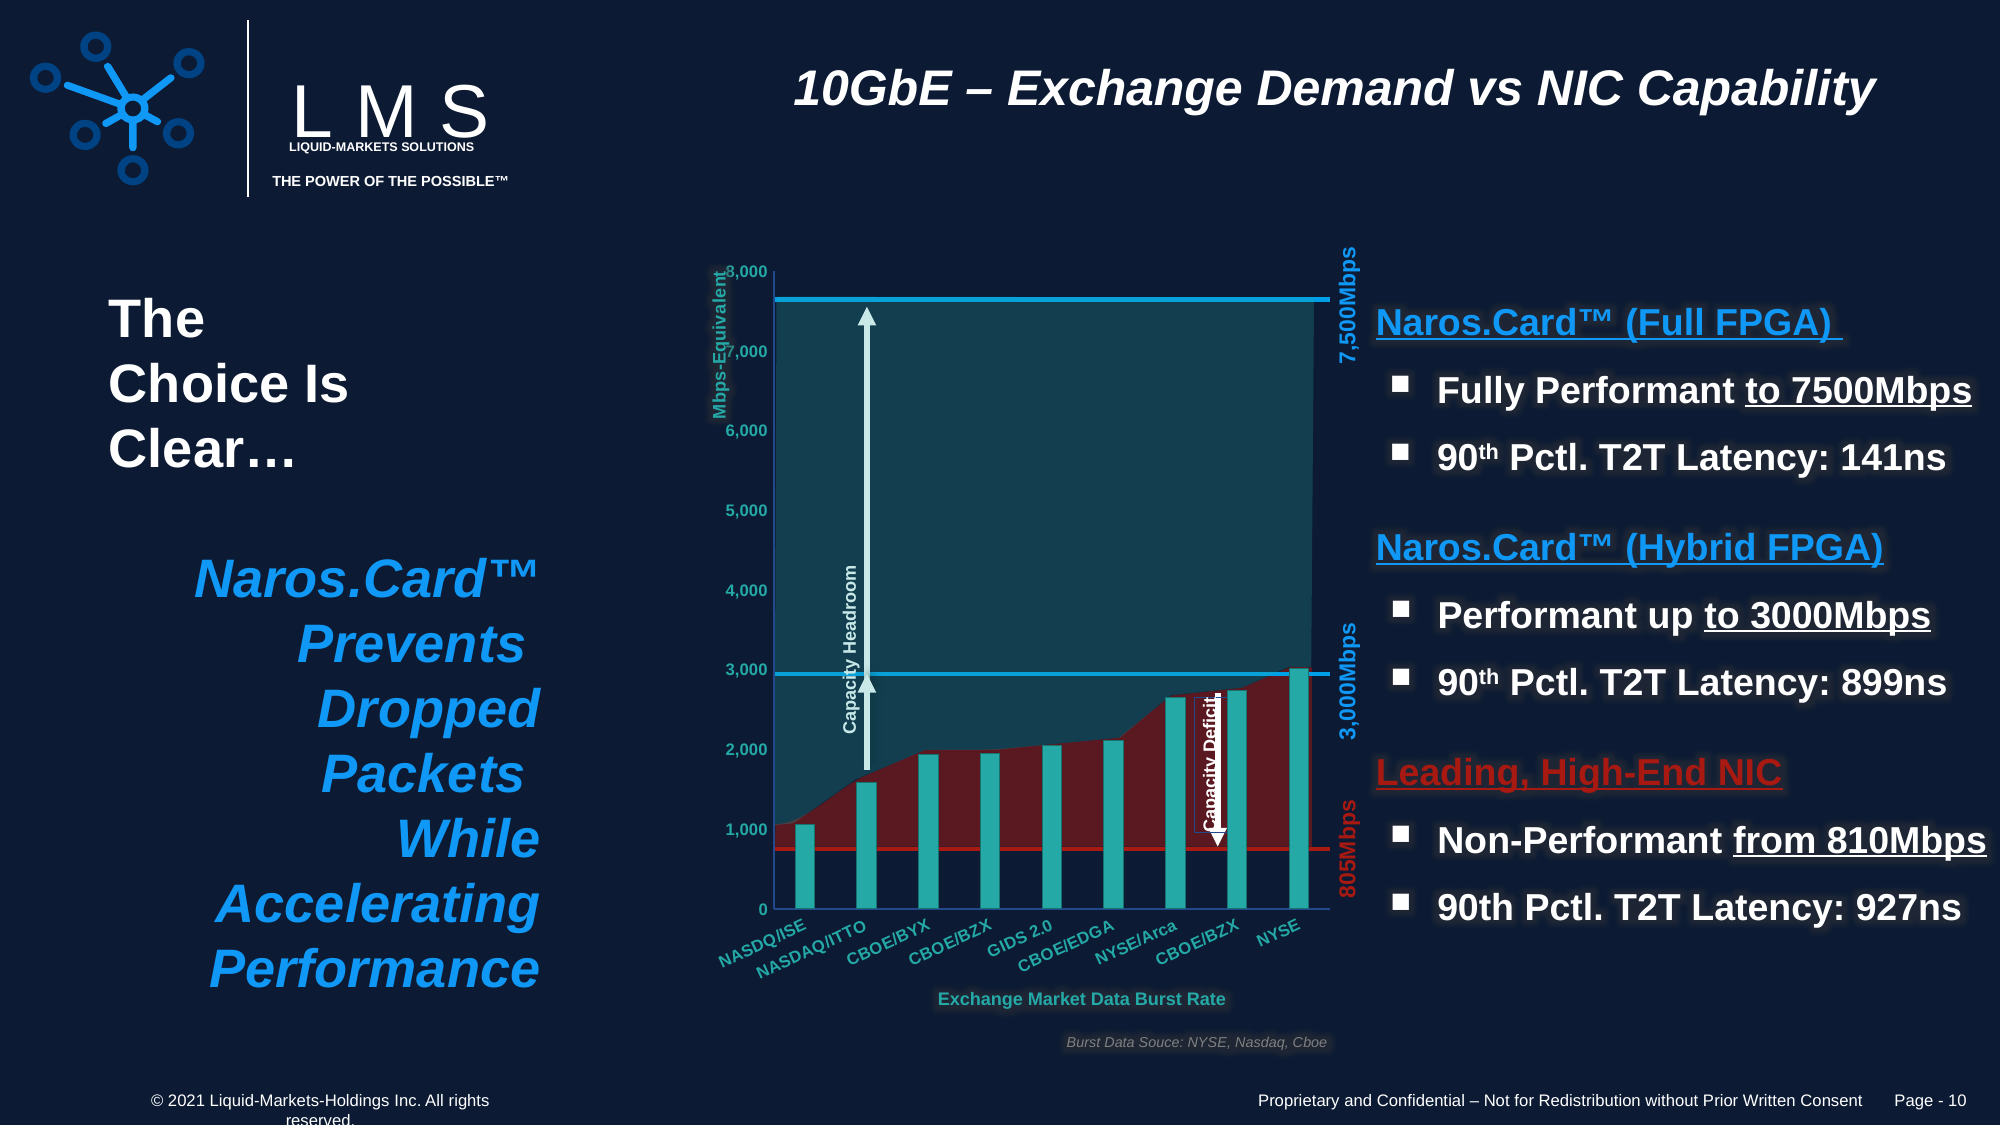

LMS
LIQUID-MARKETS SOLUTIONS
10GbE – Exchange Demand vs NIC Capability
The Power of the Possible™

### Chart

| Category |  |
|---|---|
| NYSE | 3020.0 |
| CBOE/BZX | 2742.0 |
| NYSE/Arca | 2650.0 |
| CBOE/EDGA | 2117.0 |
| GIDS 2.0 | 2047.12 |
| CBOE/BZX | 1951.0 |
| CBOE/BYX | 1940.0 |
| NASDAQ/ITTO | 1590.297 |
| NASDQ/ISE | 1064.335 |
Naros.Card™ (Full FPGA)
Fully Performant to 7500Mbps
90th Pctl. T2T Latency: 141ns
Naros.Card™ (Hybrid FPGA)
Performant up to 3000Mbps
90th Pctl. T2T Latency: 899ns
Leading, High-End NIC
Non-Performant from 810Mbps
90th Pctl. T2T Latency: 927ns
7,500Mbps
The
Choice Is
Clear…

Naros.Card™ Prevents
Dropped Packets
While Accelerating Performance

Capacity Headroom
3,000Mbps

Capacity Deficit
805Mbps
Exchange Market Data Burst Rate
Burst Data Souce: NYSE, Nasdaq, Cboe
© 2021 Liquid-Markets-Holdings Inc. All rights reserved.
Proprietary and Confidential – Not for Redistribution without Prior Written Consent
Page - 10